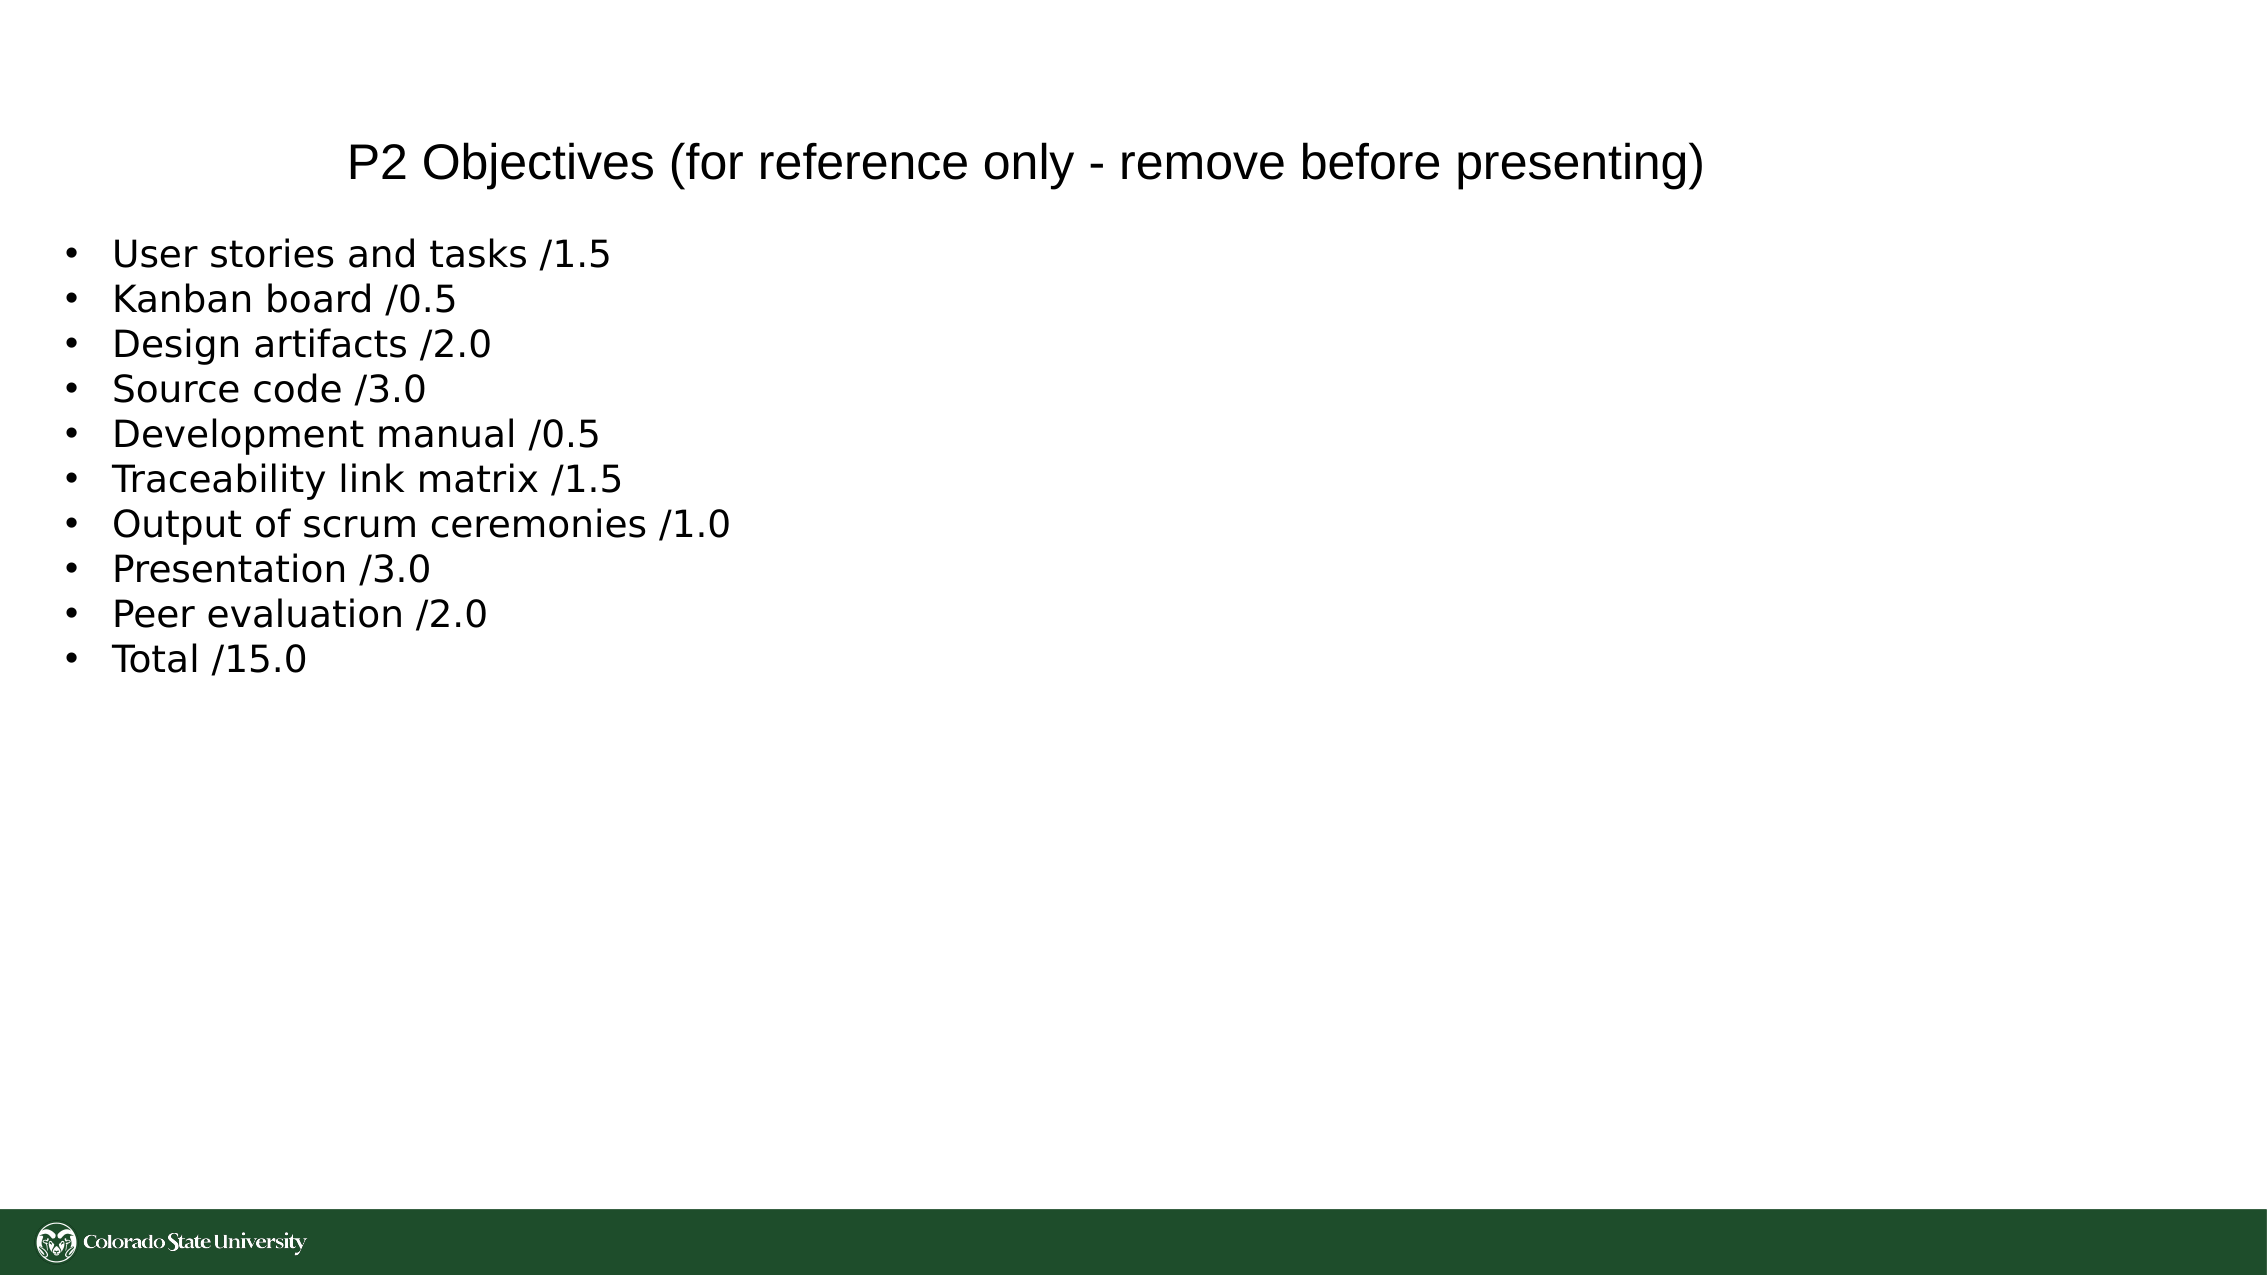

P2 Objectives (for reference only - remove before presenting)

User stories and tasks /1.5
Kanban board /0.5
Design artifacts /2.0
Source code /3.0
Development manual /0.5
Traceability link matrix /1.5
Output of scrum ceremonies /1.0
Presentation /3.0
Peer evaluation /2.0
Total /15.0